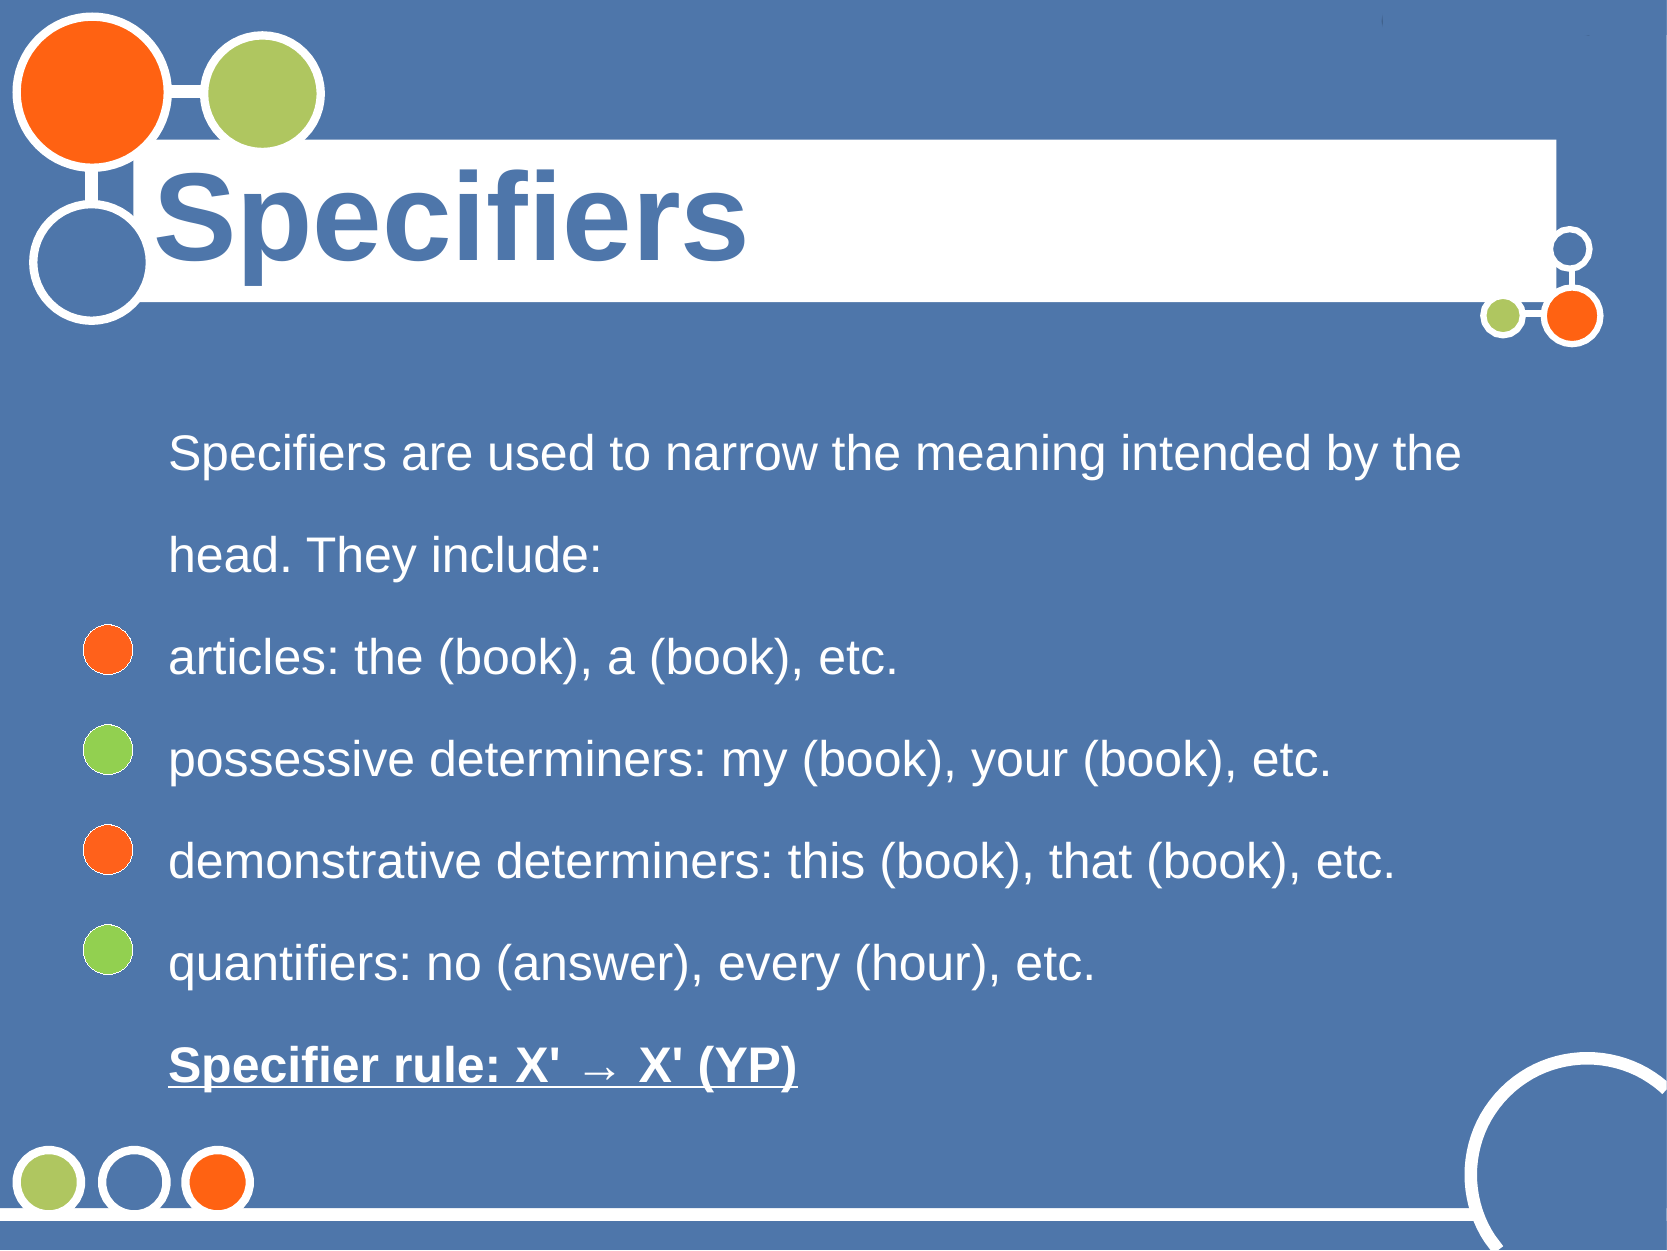

# Specifiers

Specifiers are used to narrow the meaning intended by the head. They include:
articles: the (book), a (book), etc.
possessive determiners: my (book), your (book), etc.
demonstrative determiners: this (book), that (book), etc.
quantifiers: no (answer), every (hour), etc.
Specifier rule: X' → X' (YP)